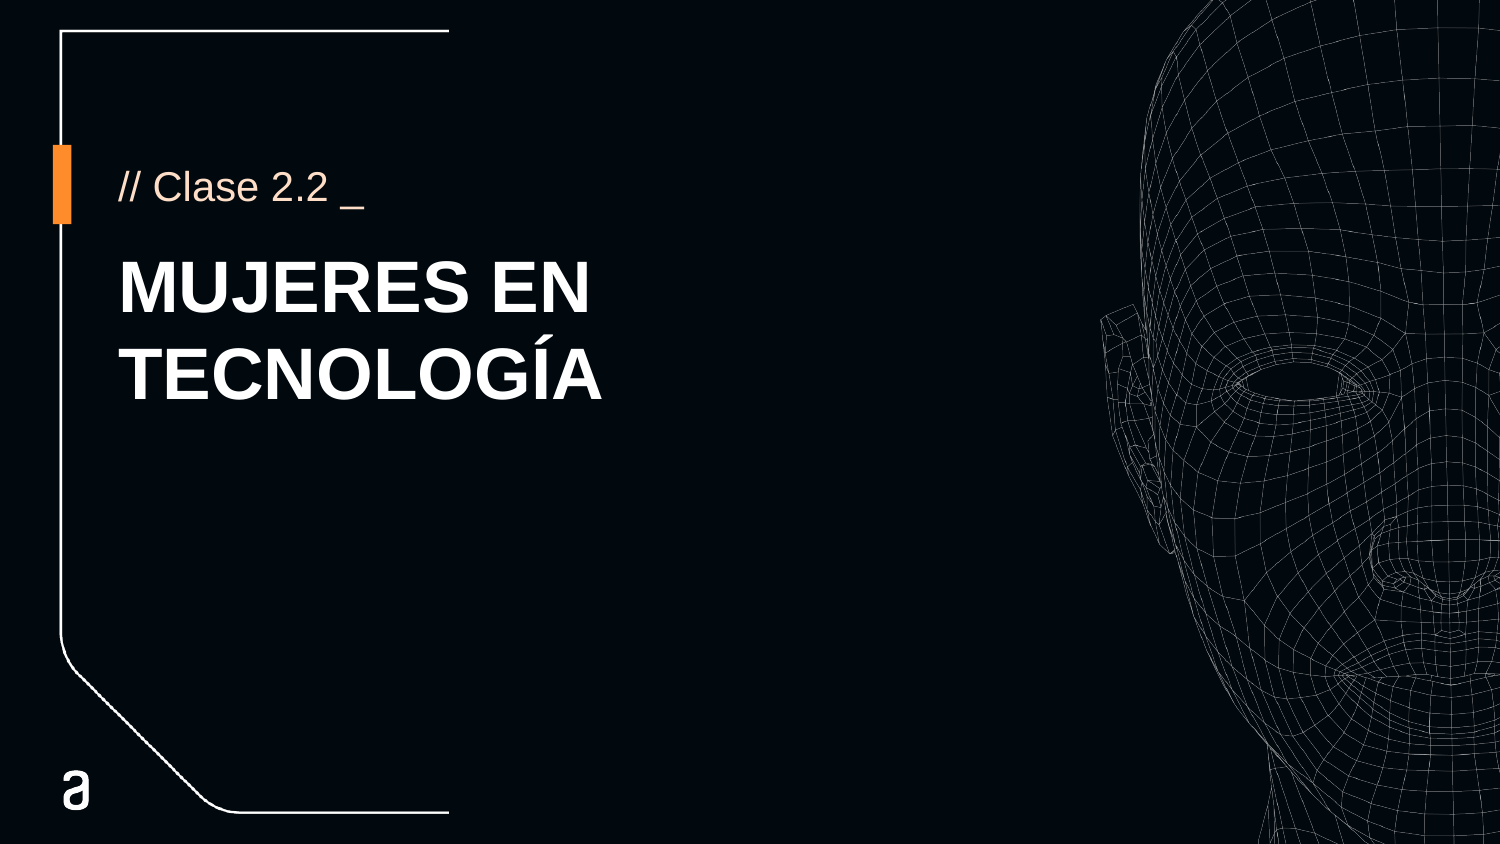

// Clase 2.2 _
# MUJERES EN TECNOLOGÍA